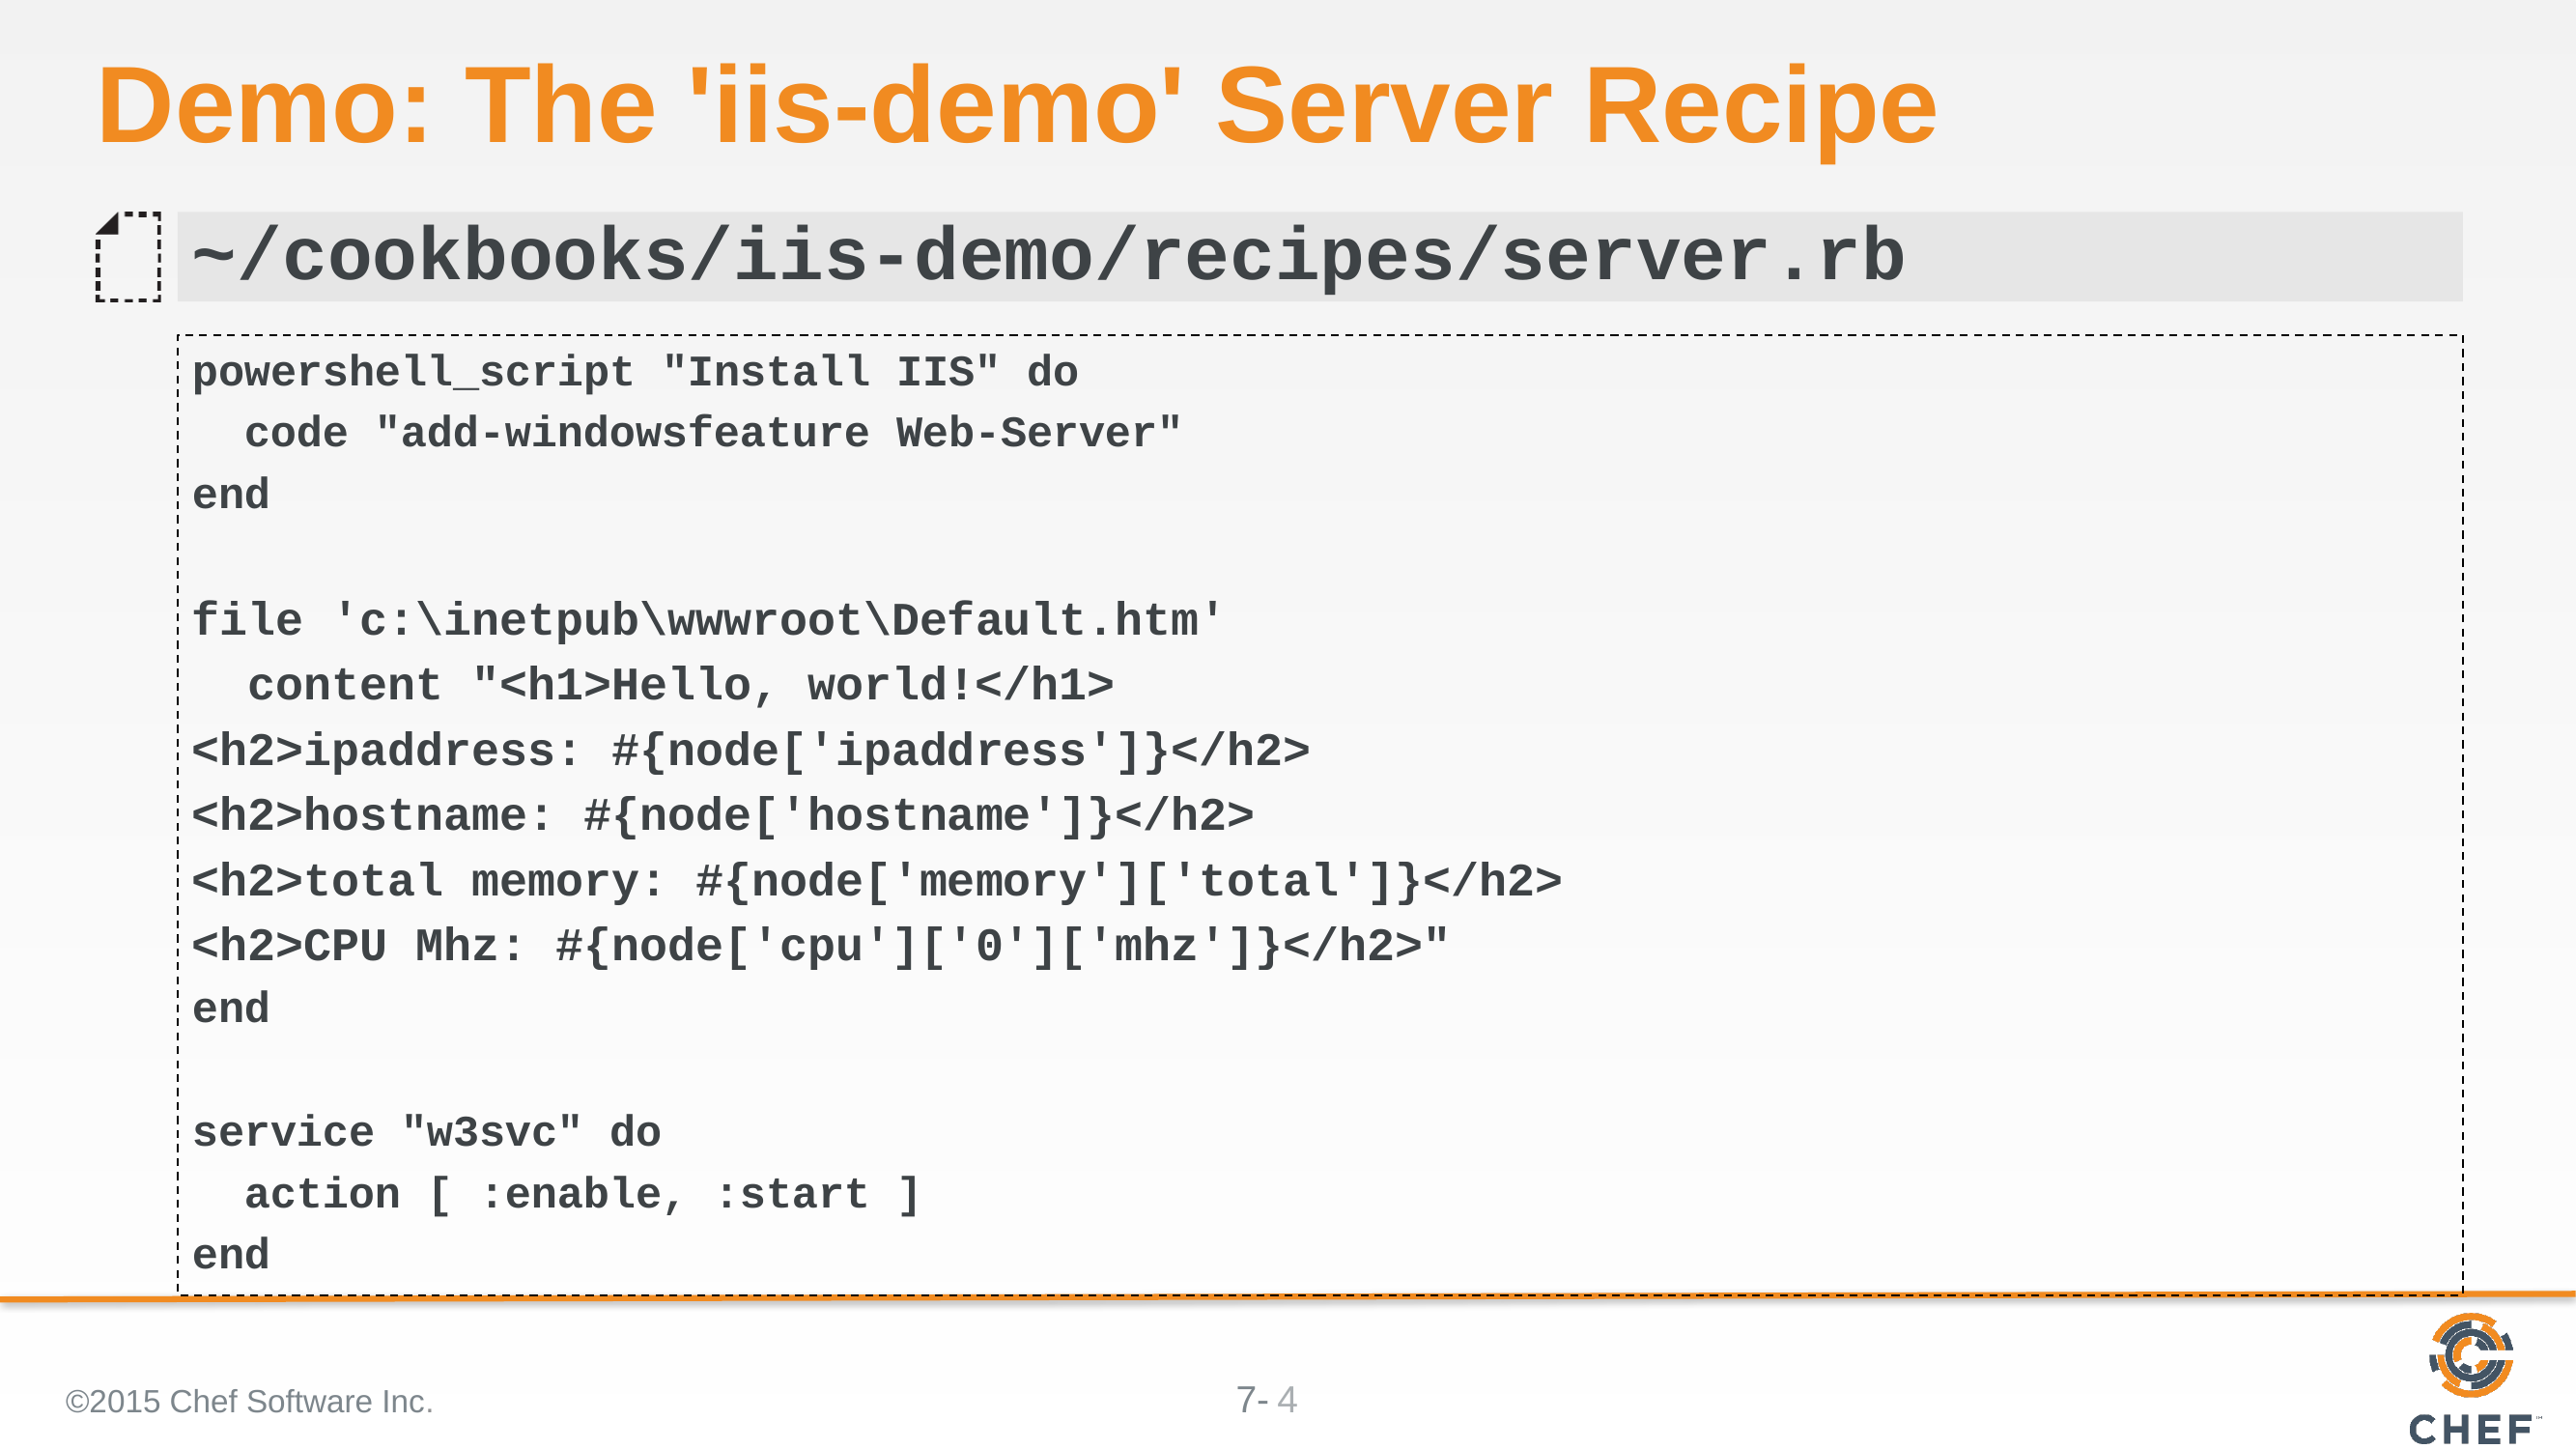

# Demo: The 'iis-demo' Server Recipe
~/cookbooks/iis-demo/recipes/server.rb
powershell_script "Install IIS" do
  code "add-windowsfeature Web-Server"
end

file 'c:\inetpub\wwwroot\Default.htm'
  content "<h1>Hello, world!</h1>
<h2>ipaddress: #{node['ipaddress']}</h2>
<h2>hostname: #{node['hostname']}</h2>
<h2>total memory: #{node['memory']['total']}</h2>
<h2>CPU Mhz: #{node['cpu']['0']['mhz']}</h2>"
end

service "w3svc" do
  action [ :enable, :start ]
end

©2015 Chef Software Inc.
4